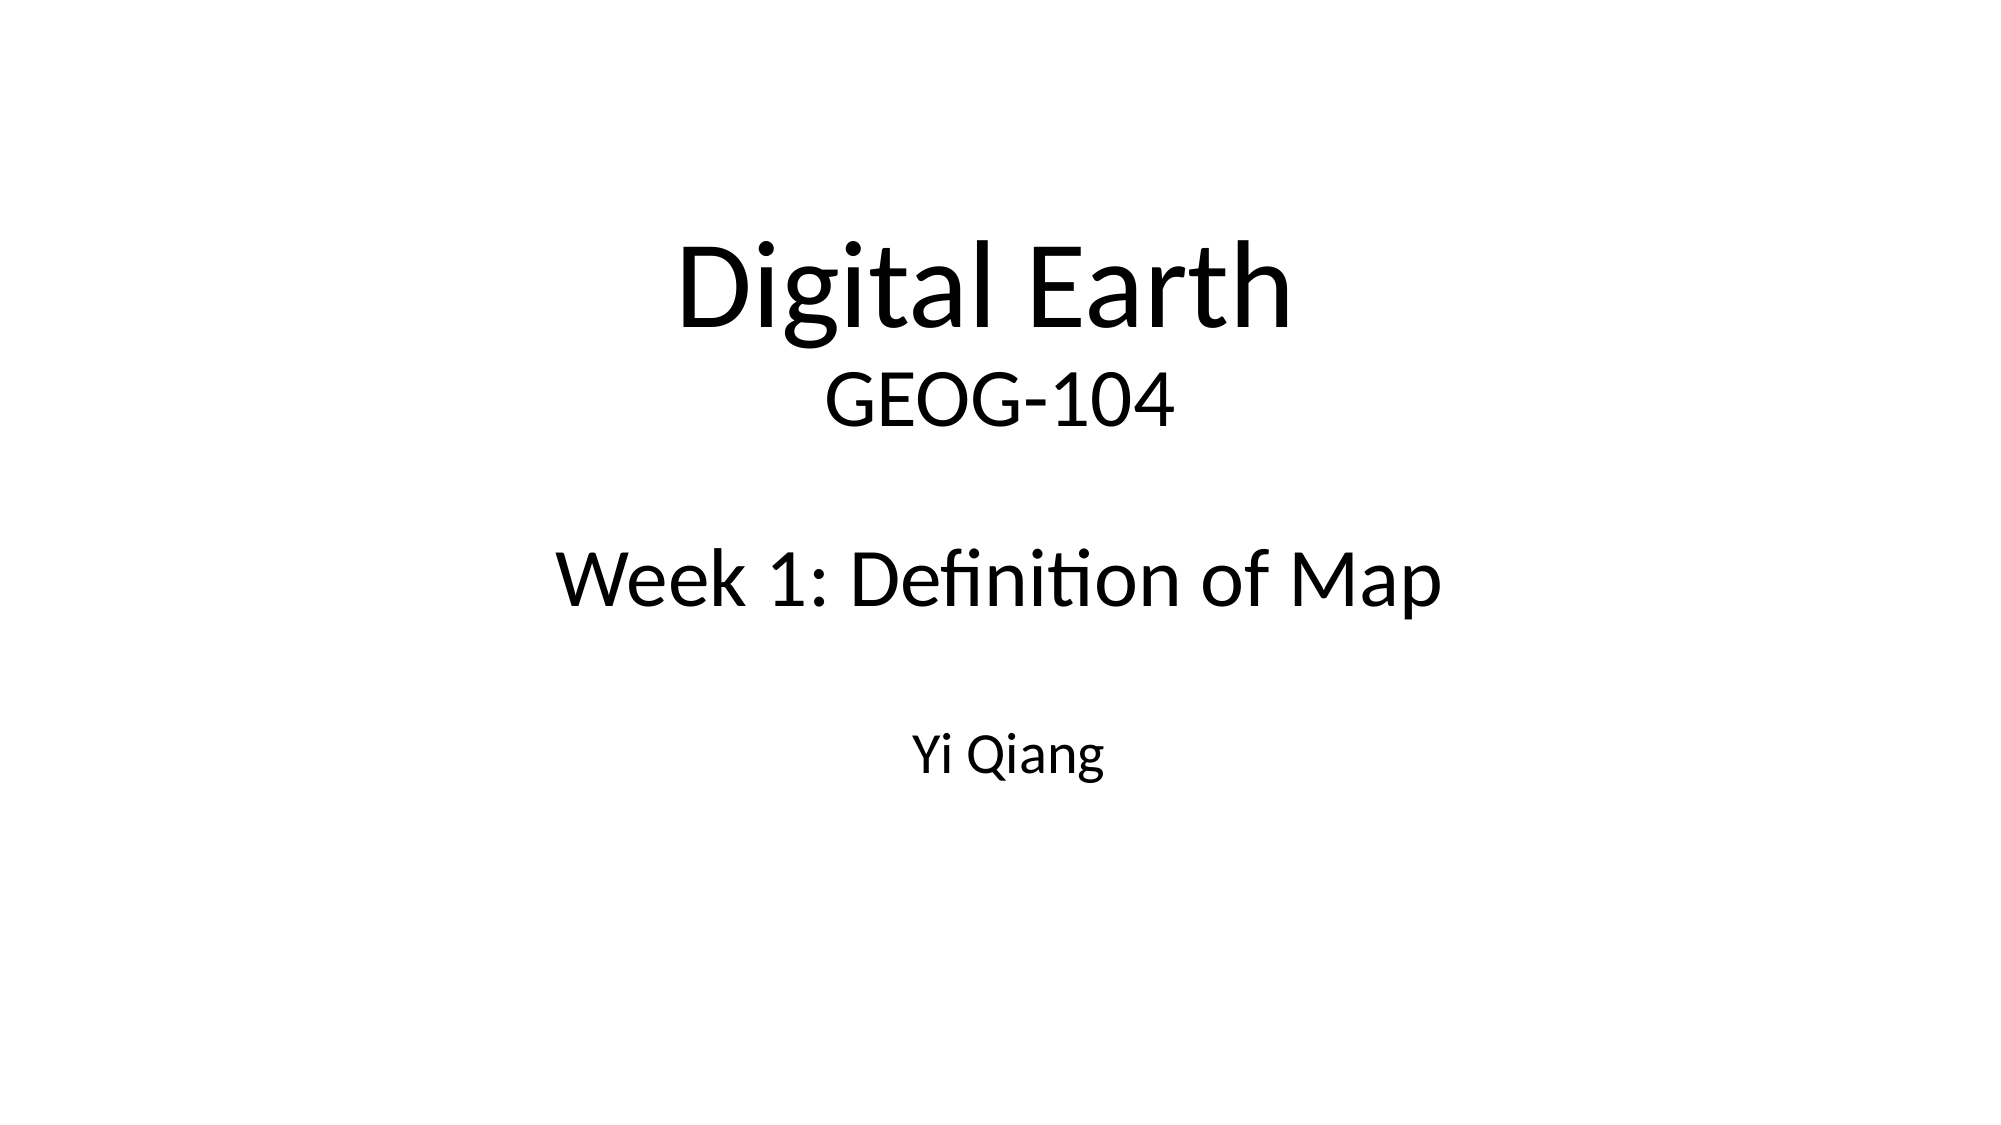

# Digital Earth GEOG-104 Week 1: Definition of Map
Yi Qiang